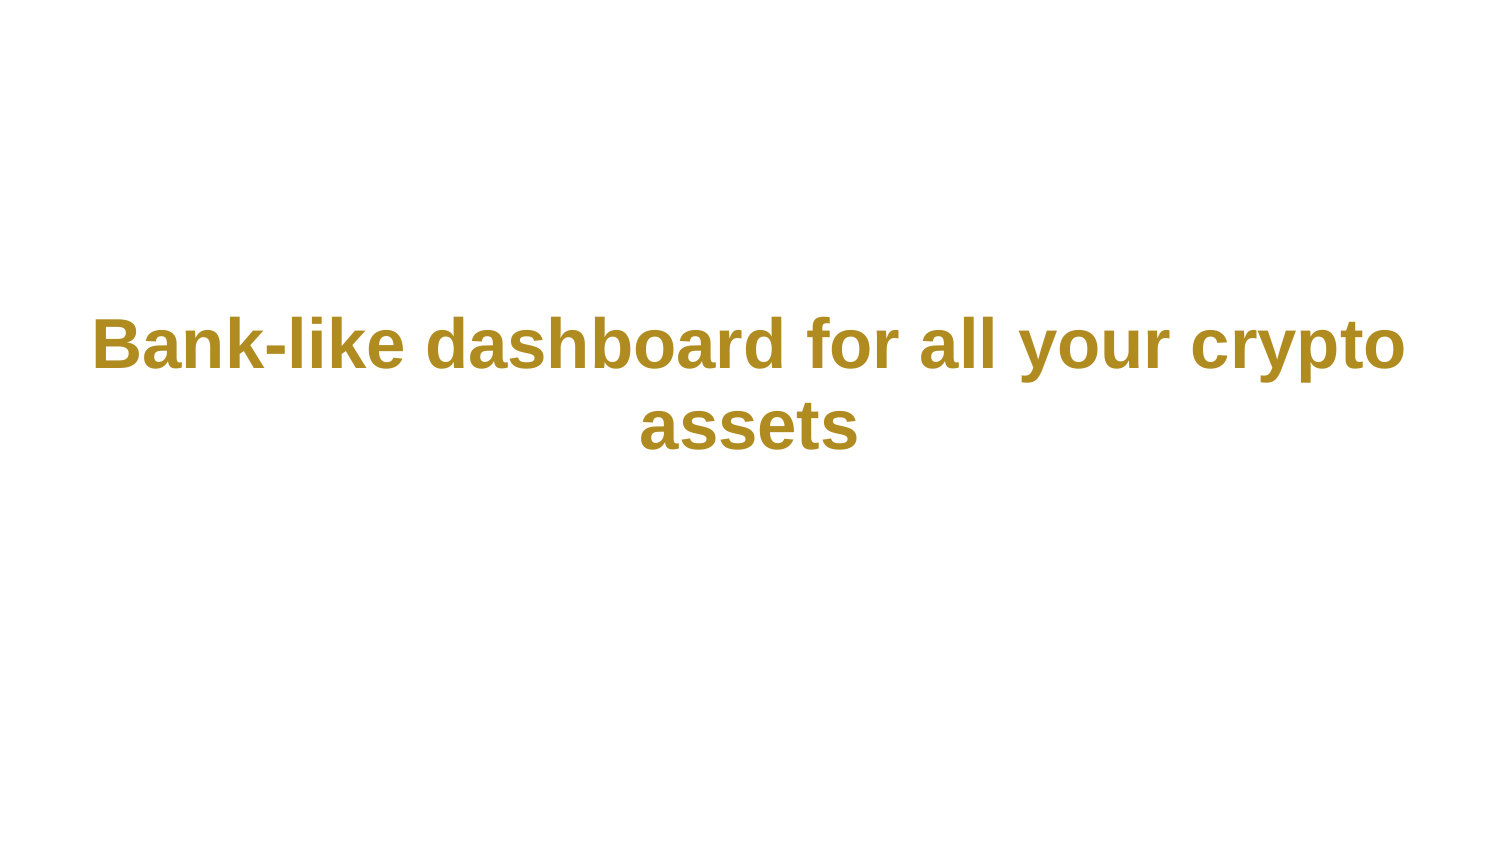

#
Bank-like dashboard for all your crypto assets